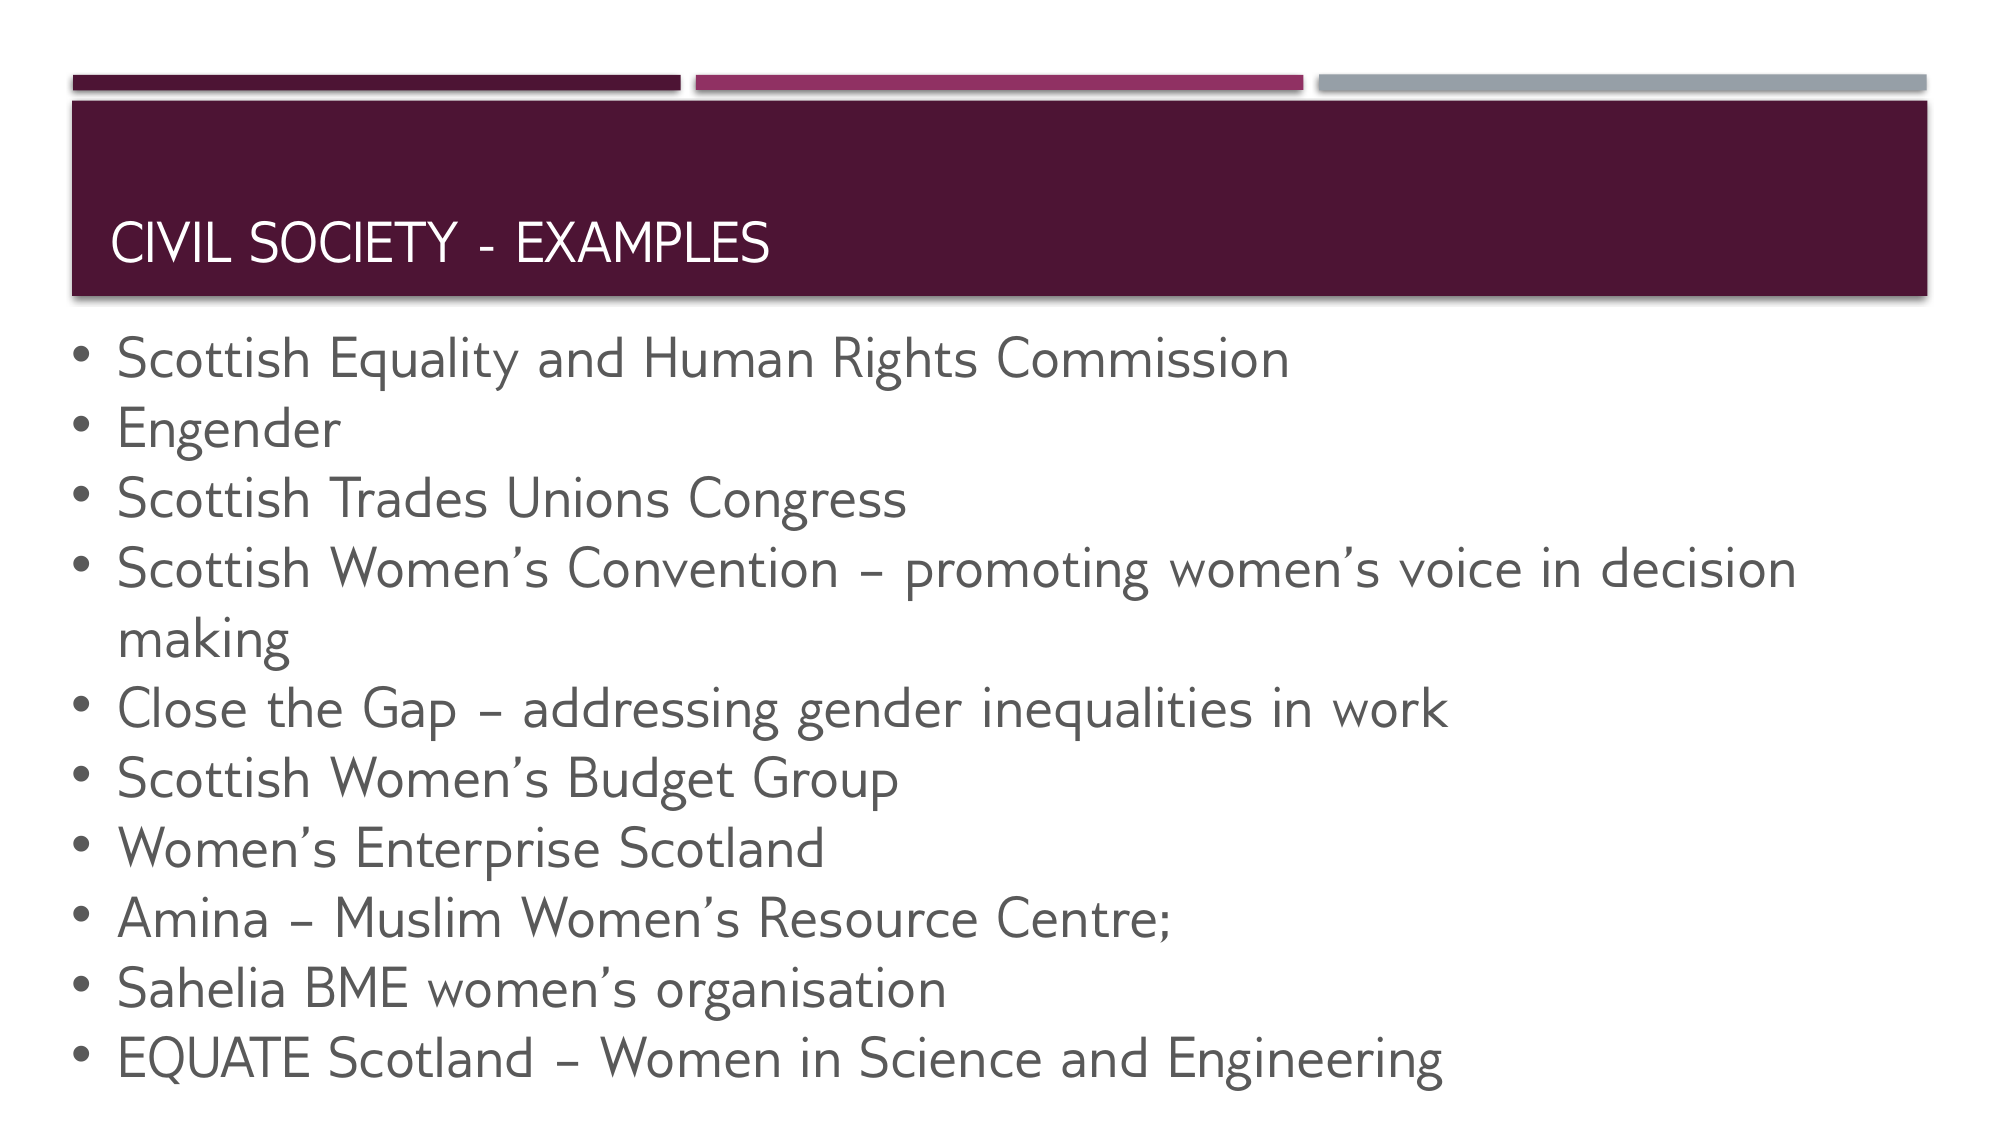

# Civil Society - Examples
Scottish Equality and Human Rights Commission
Engender
Scottish Trades Unions Congress
Scottish Women’s Convention – promoting women’s voice in decision making
Close the Gap – addressing gender inequalities in work
Scottish Women’s Budget Group
Women’s Enterprise Scotland
Amina – Muslim Women’s Resource Centre;
Sahelia BME women’s organisation
EQUATE Scotland – Women in Science and Engineering